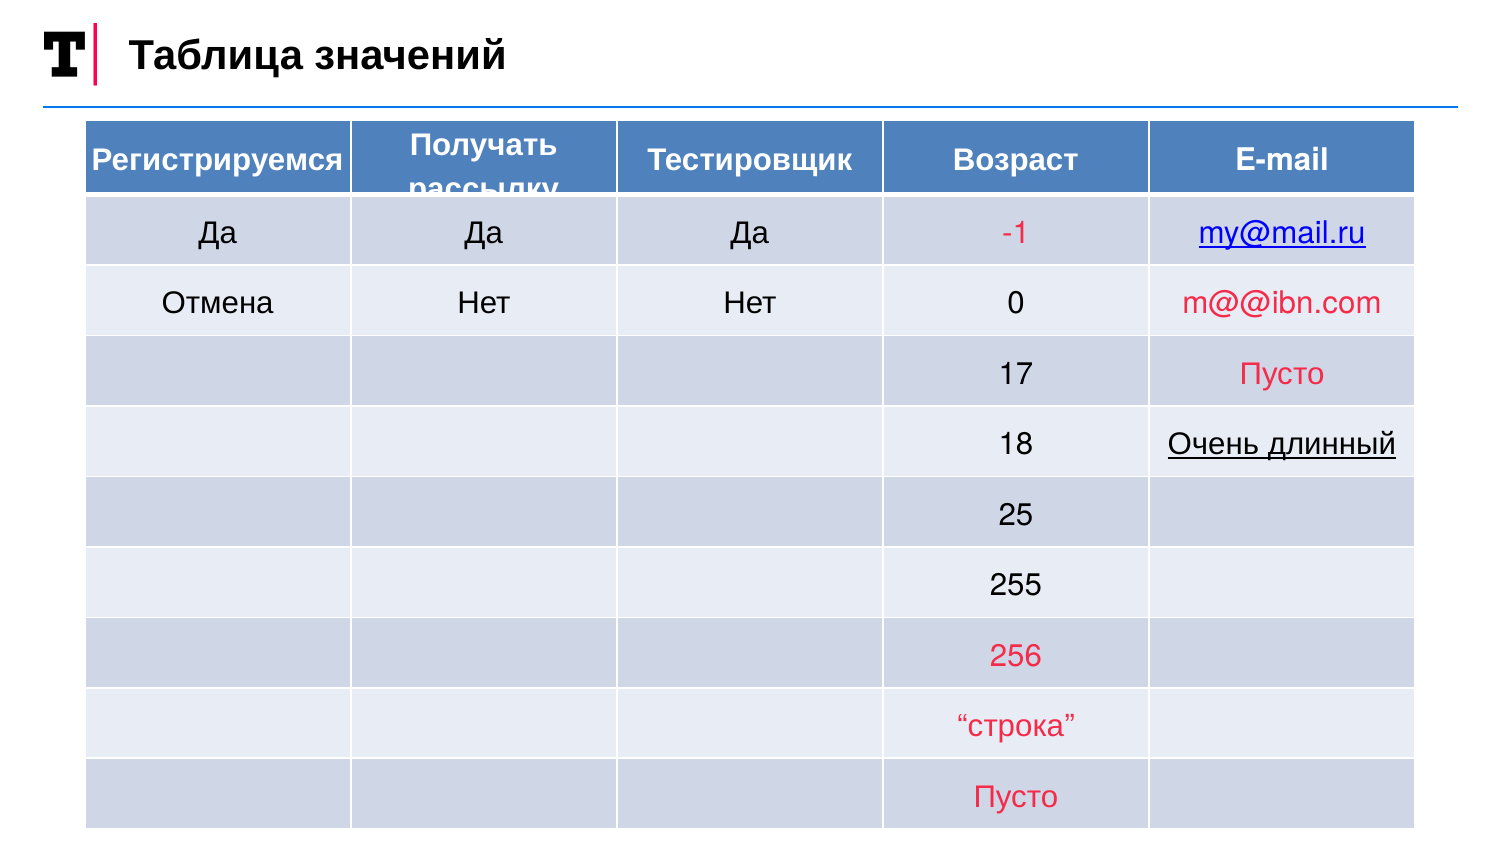

Таблица значений
| Регистрируемся | Получать рассылку | Тестировщик | Возраст | E-mail |
| --- | --- | --- | --- | --- |
| Да | Да | Да | -1 | my@mail.ru |
| Отмена | Нет | Нет | 0 | m@@ibn.com |
|  |  |  | 17 | Пусто |
|  |  |  | 18 | Очень длинный |
|  |  |  | 25 |  |
|  |  |  | 255 |  |
|  |  |  | 256 |  |
|  |  |  | “строка” |  |
|  |  |  | Пусто |  |
45